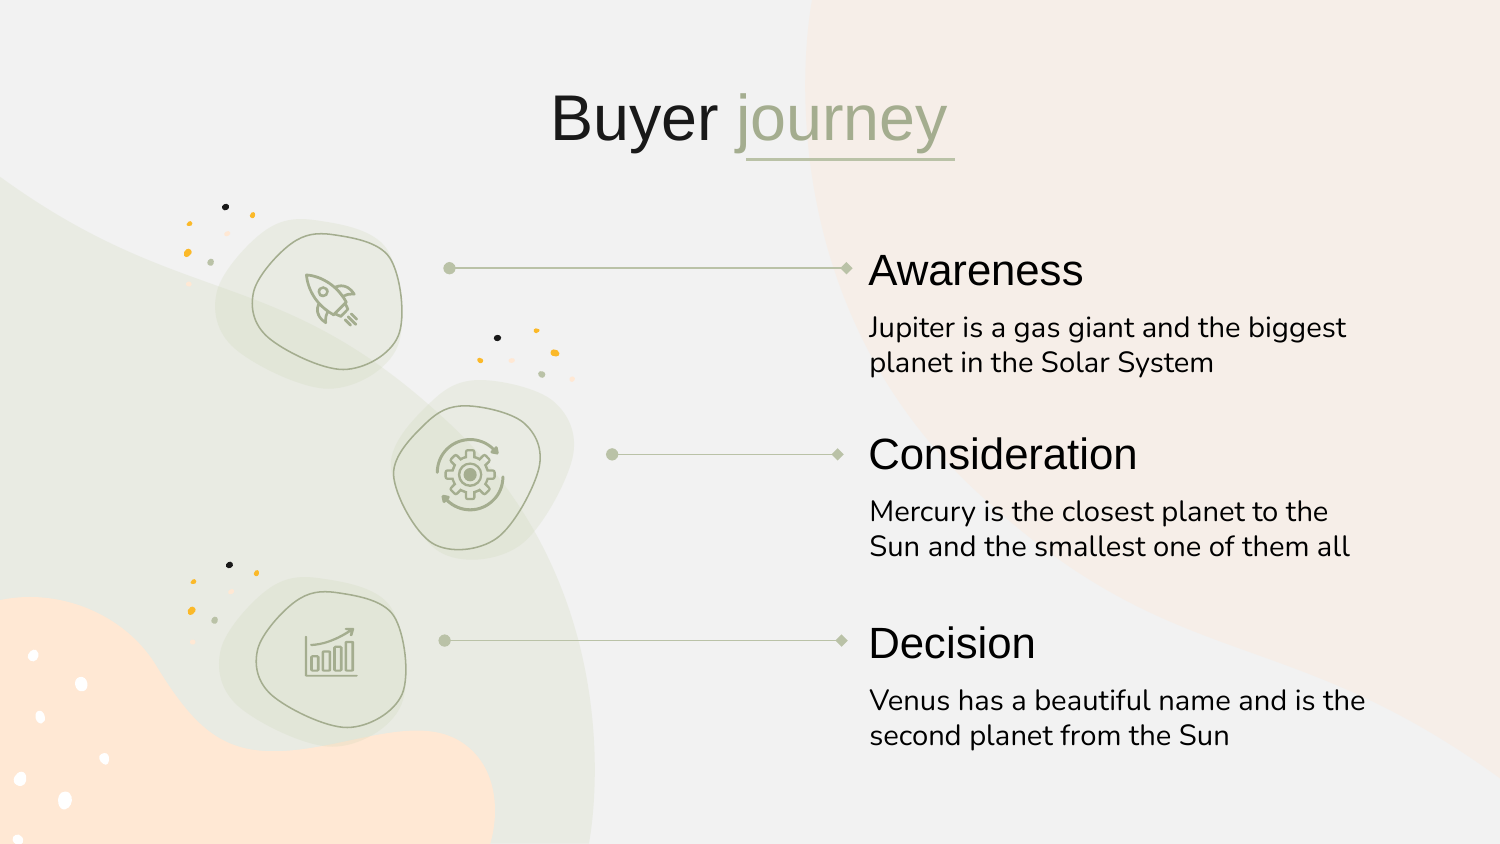

# Buyer journey

Awareness

Jupiter is a gas giant and the biggest planet in the Solar System

Consideration

Mercury is the closest planet to the Sun and the smallest one of them all

Decision

Venus has a beautiful name and is the second planet from the Sun
21
21